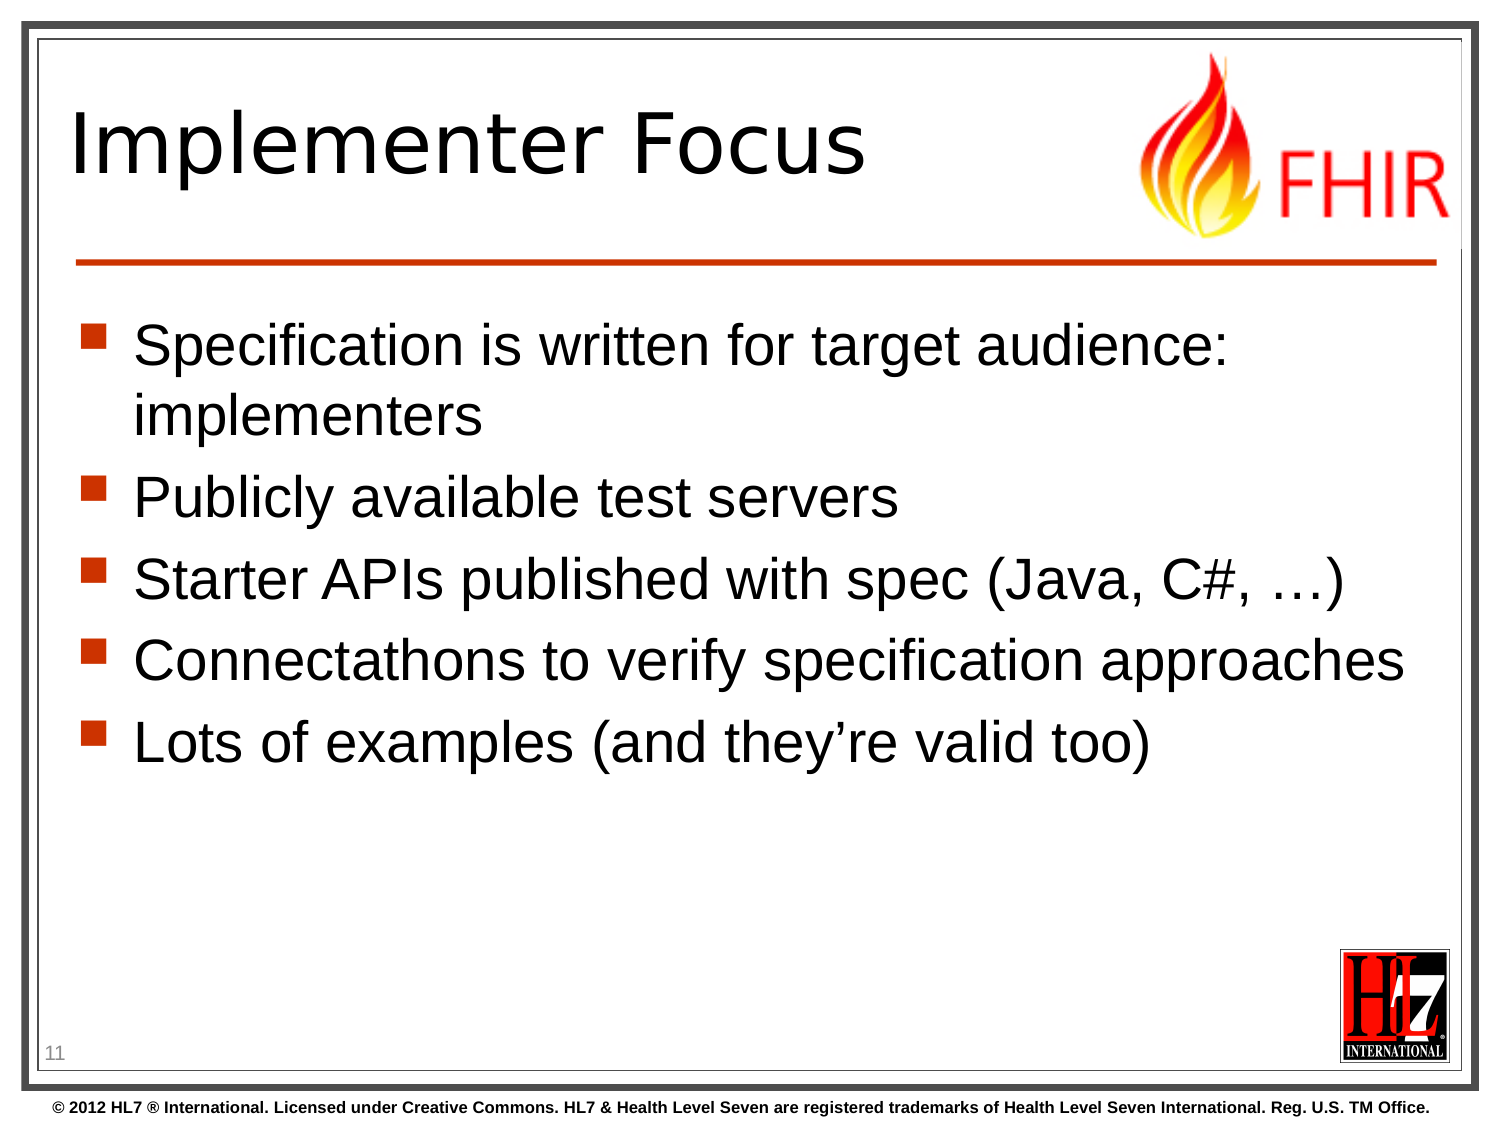

# Implementer Focus
Specification is written for target audience: implementers
Publicly available test servers
Starter APIs published with spec (Java, C#, …)
Connectathons to verify specification approaches
Lots of examples (and they’re valid too)
11